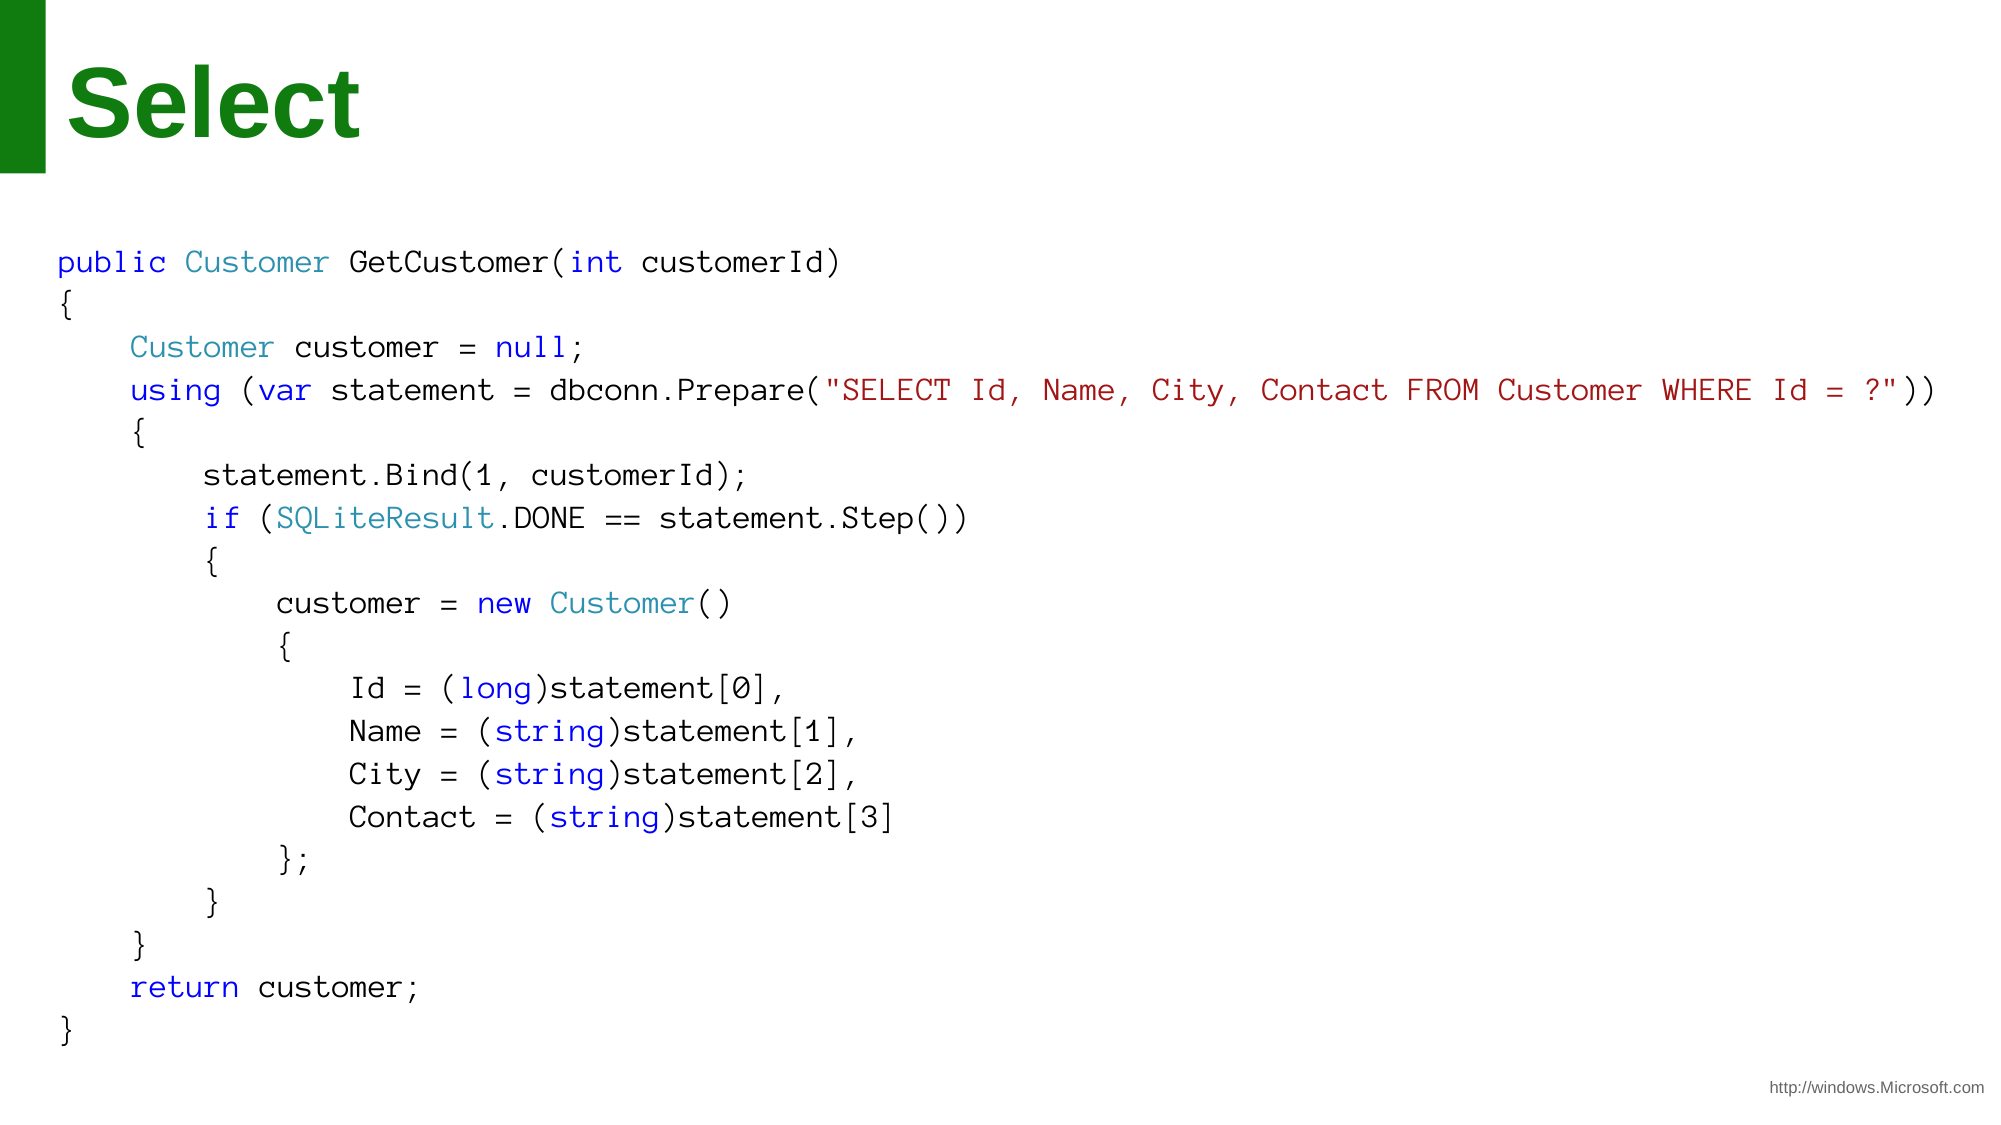

# Select
public Customer GetCustomer(int customerId)
{
    Customer customer = null;
    using (var statement = dbconn.Prepare("SELECT Id, Name, City, Contact FROM Customer WHERE Id = ?"))
    {
        statement.Bind(1, customerId);
        if (SQLiteResult.DONE == statement.Step())
        {
            customer = new Customer()
            {
                Id = (long)statement[0],
                Name = (string)statement[1],
                City = (string)statement[2],
                Contact = (string)statement[3]
            };
        }
    }
    return customer;
}